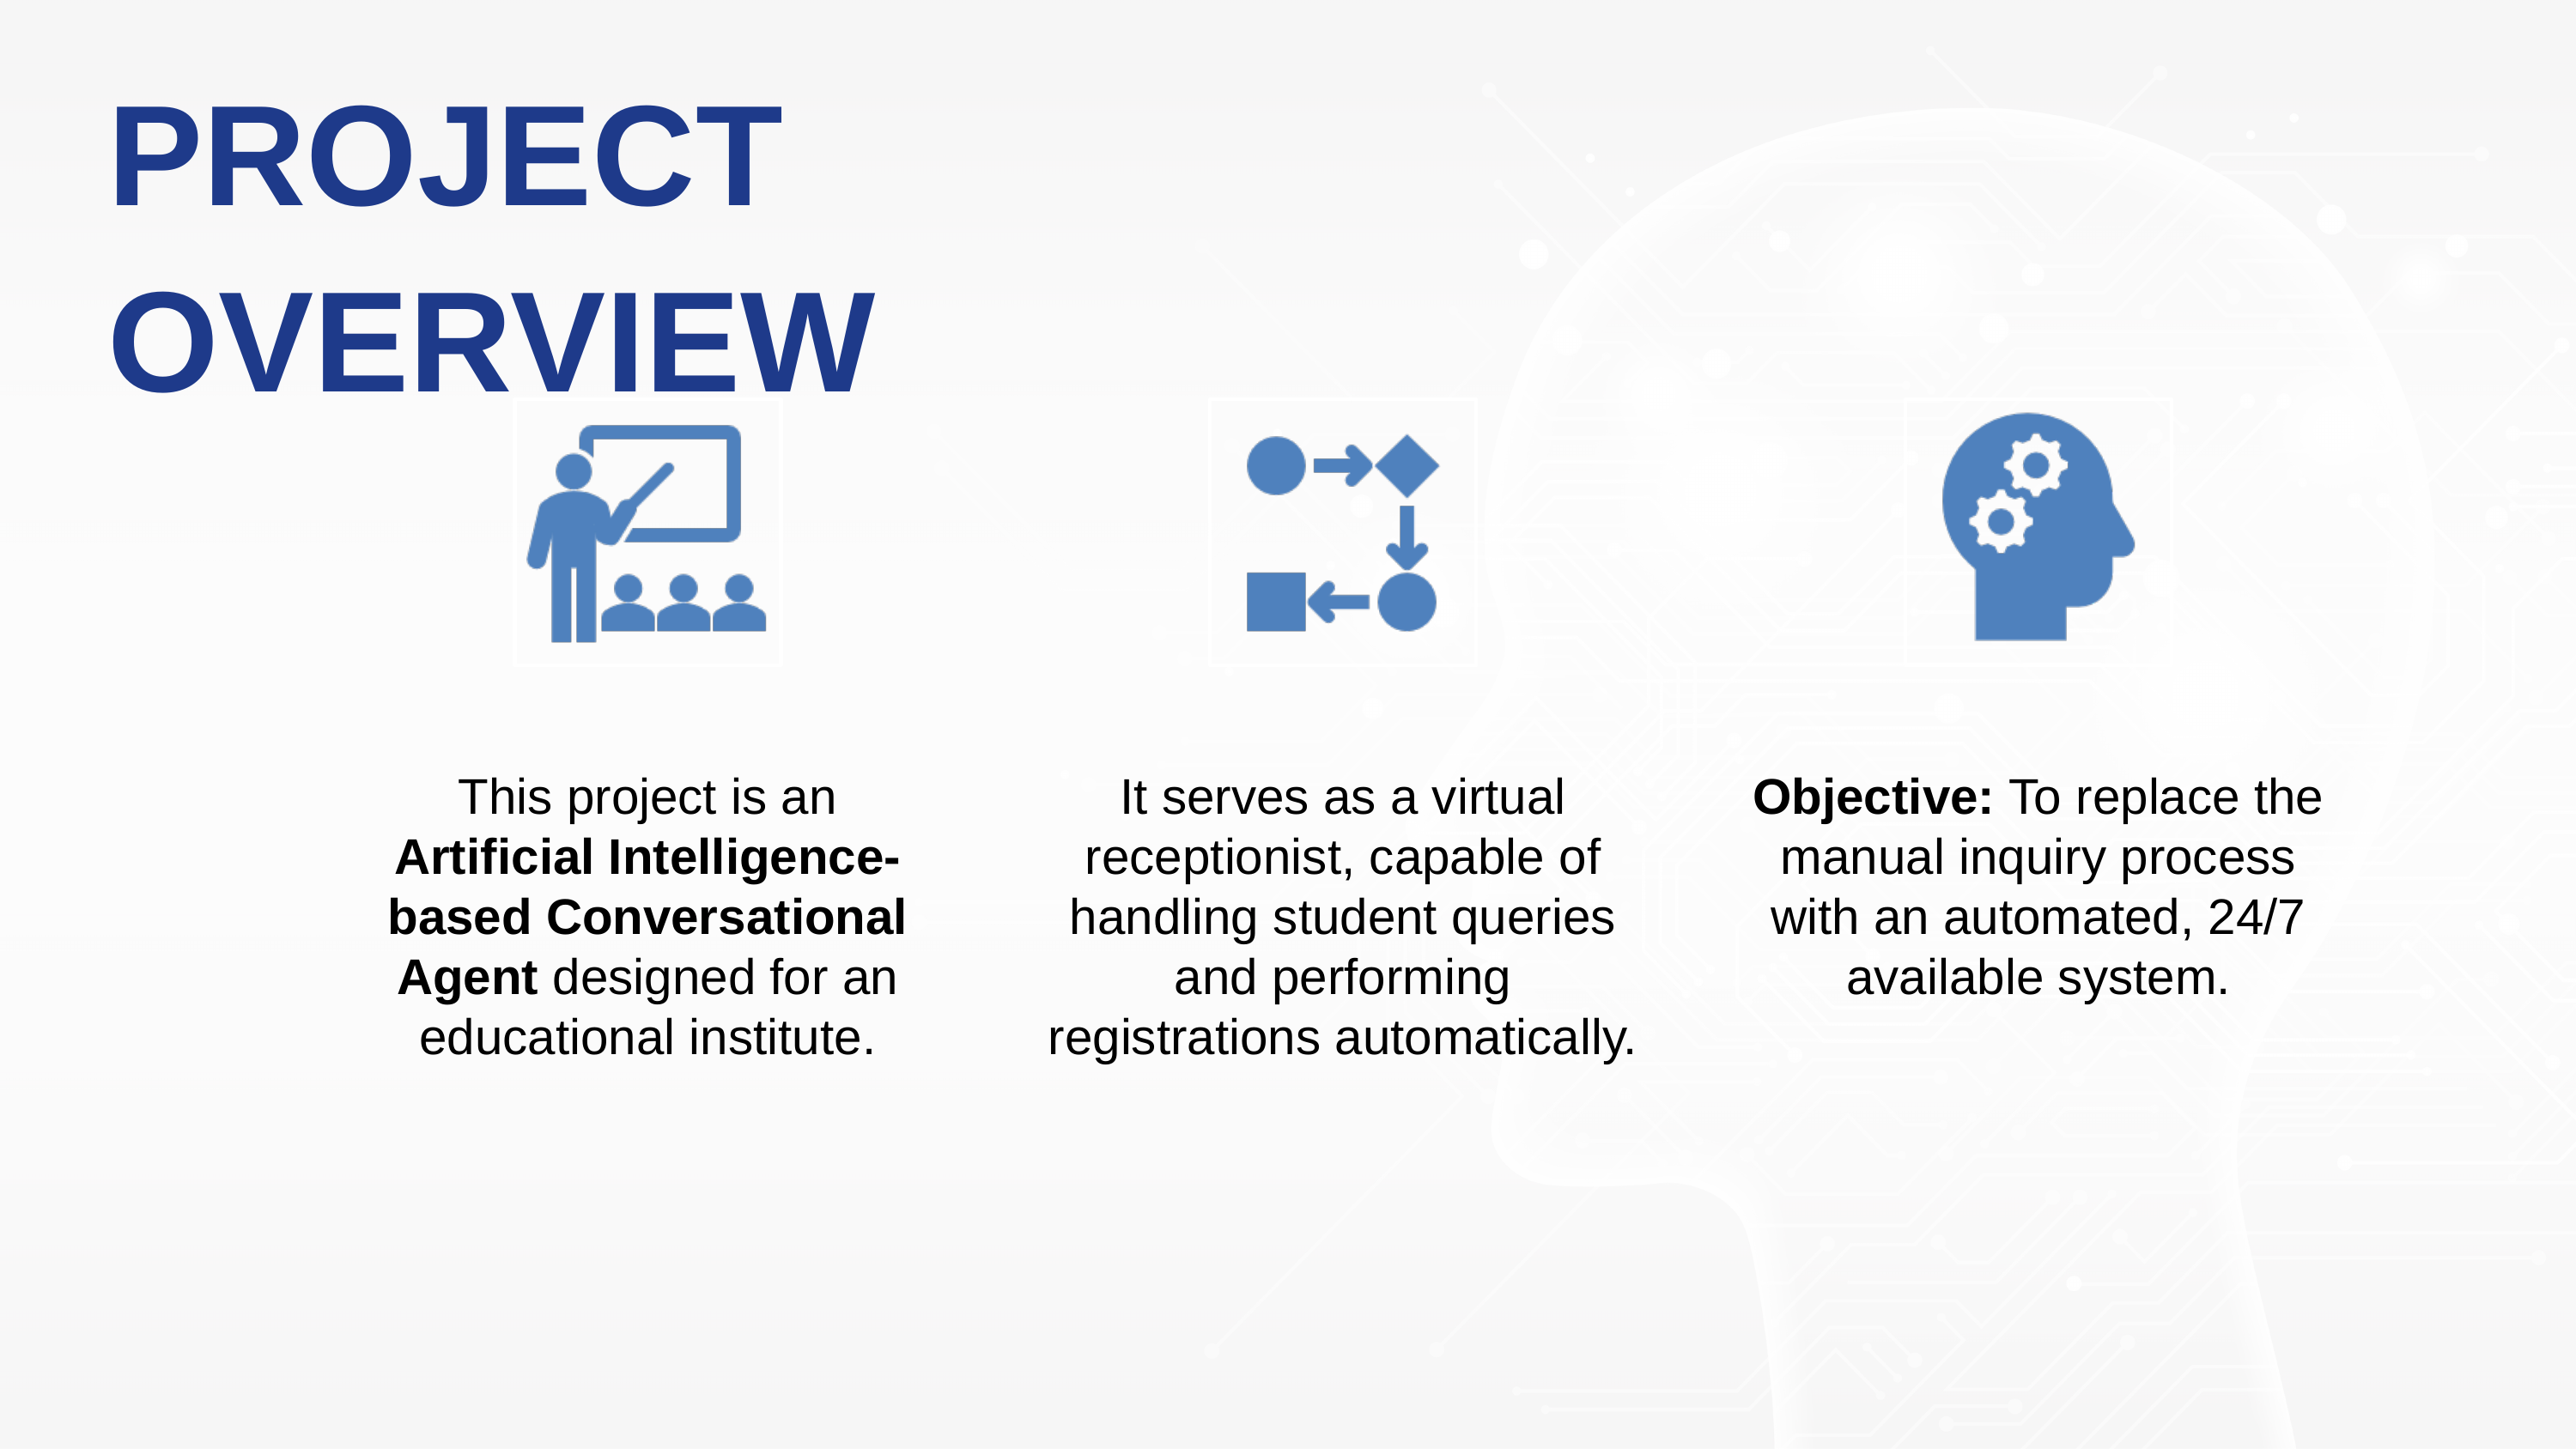

PROJECT OVERVIEW
This project is an Artificial Intelligence-based Conversational Agent designed for an educational institute.
It serves as a virtual receptionist, capable of handling student queries and performing registrations automatically.
Objective: To replace the manual inquiry process with an automated, 24/7 available system.